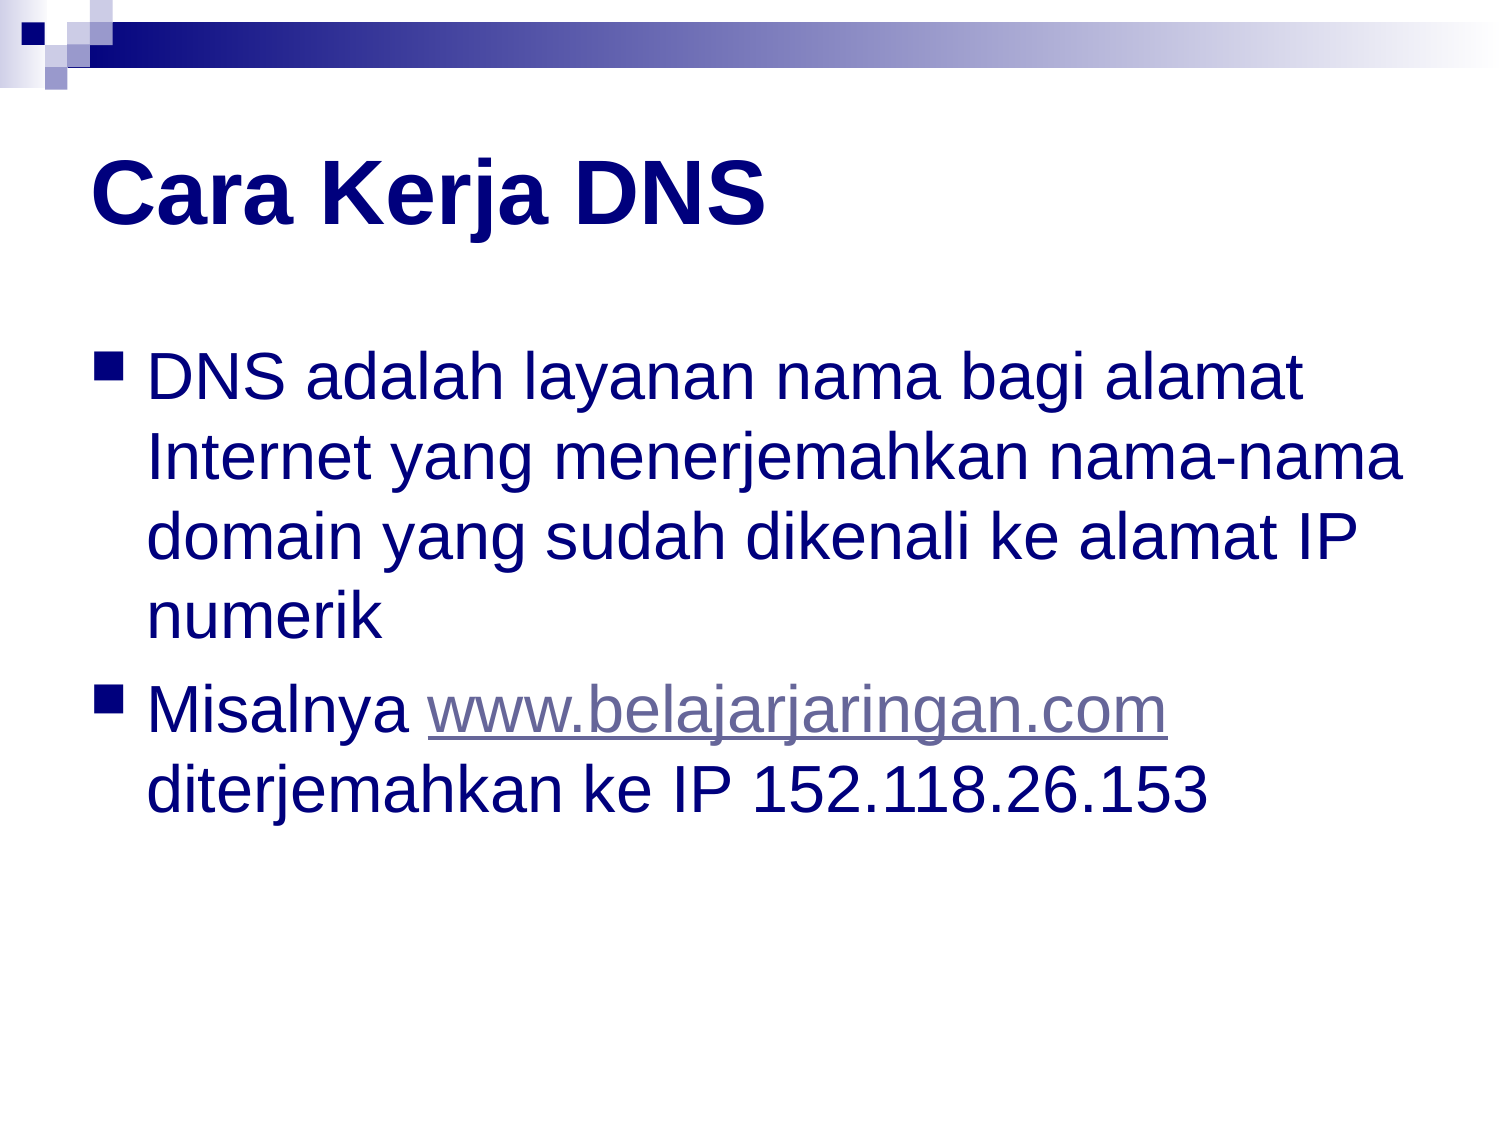

# Cara Kerja DNS
DNS adalah layanan nama bagi alamat Internet yang menerjemahkan nama-nama domain yang sudah dikenali ke alamat IP numerik
Misalnya www.belajarjaringan.com diterjemahkan ke IP 152.118.26.153